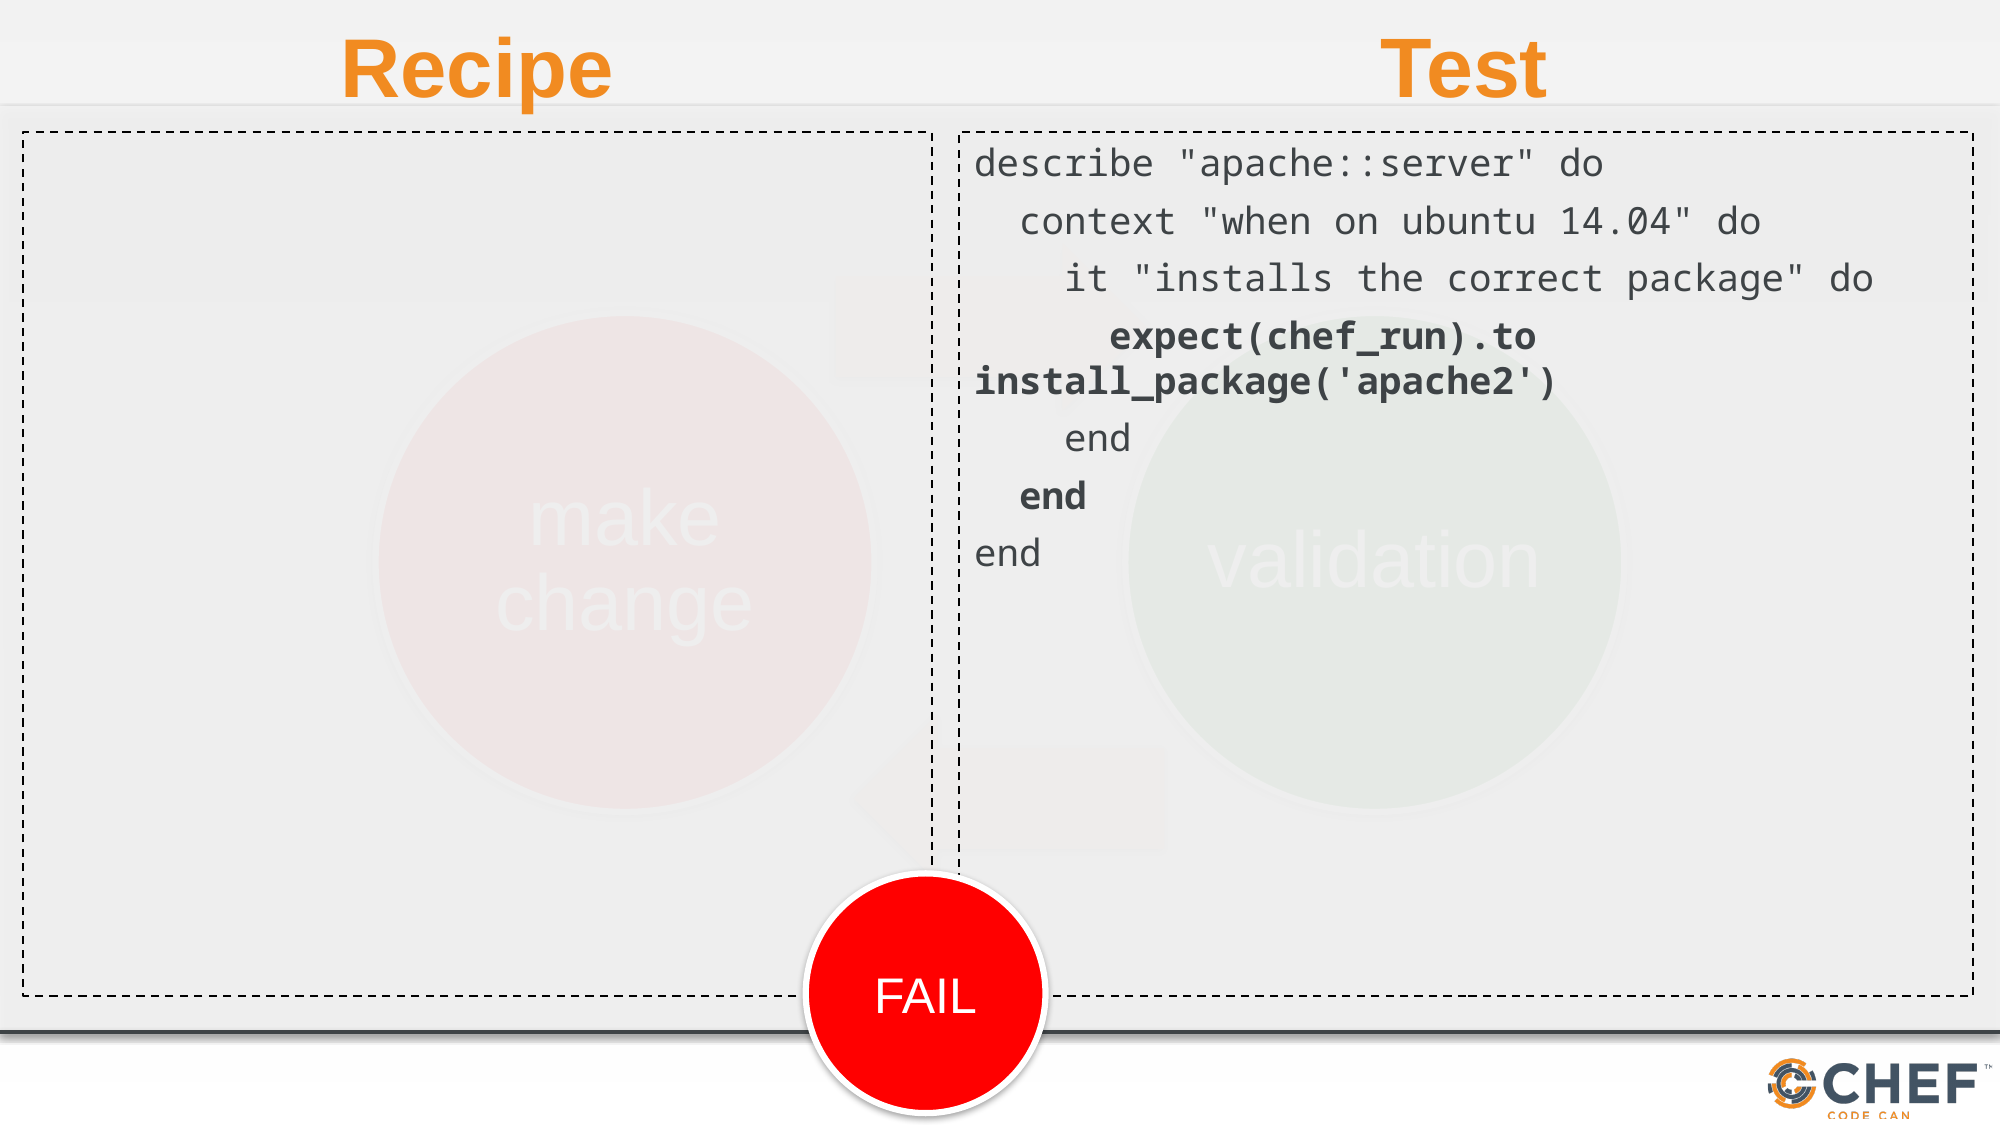

Test
Recipe
make change

validation

describe "apache::server" do
  context "when on ubuntu 14.04" do
    it "installs the correct package" do
      expect(chef_run).to install_package('apache2')
    end
  end
end

FAIL